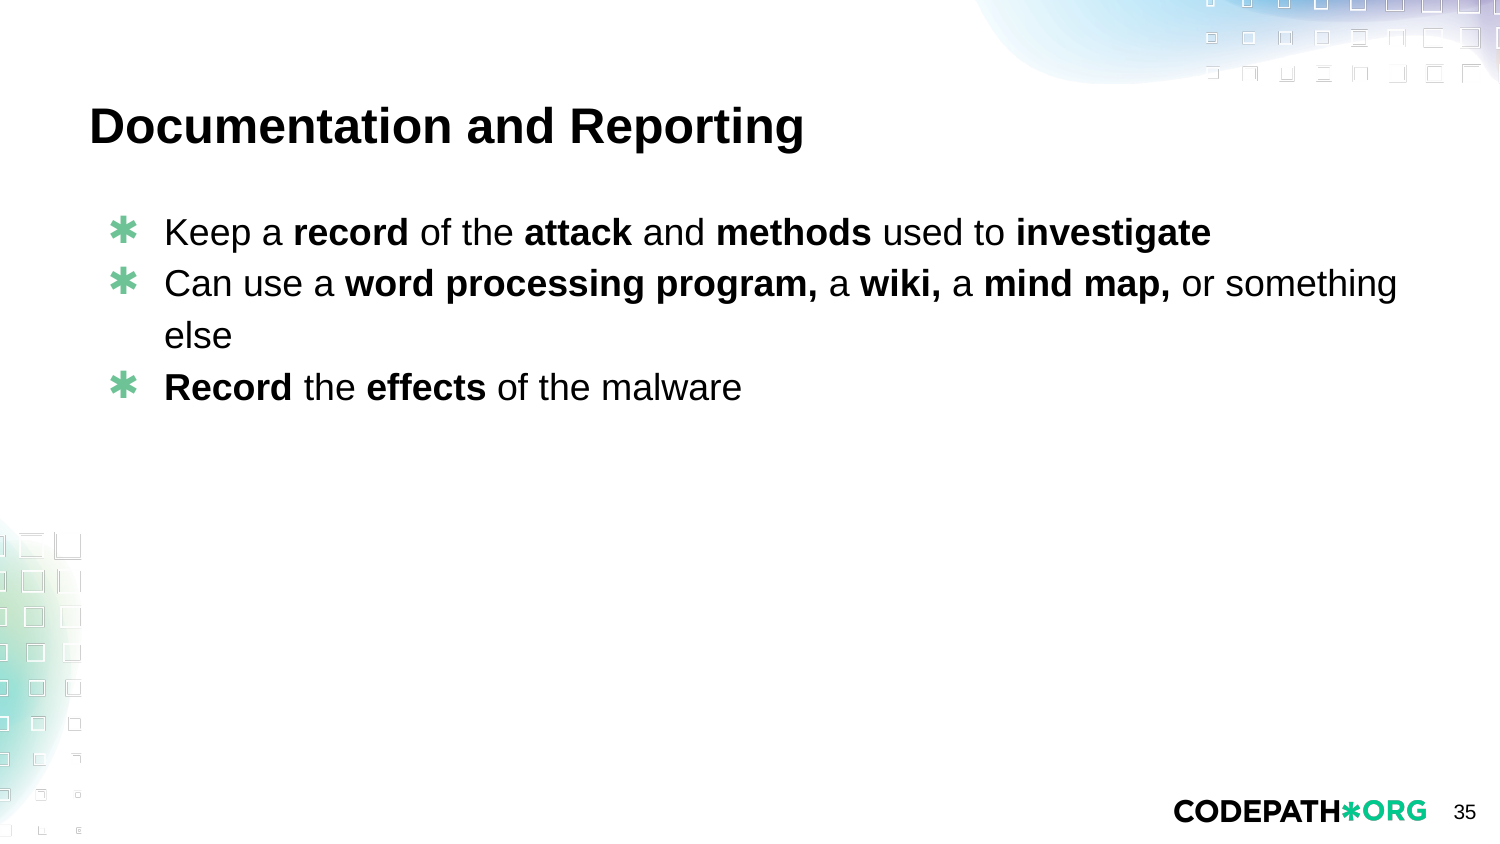

# Documentation and Reporting
Keep a record of the attack and methods used to investigate
Can use a word processing program, a wiki, a mind map, or something else
Record the effects of the malware
35